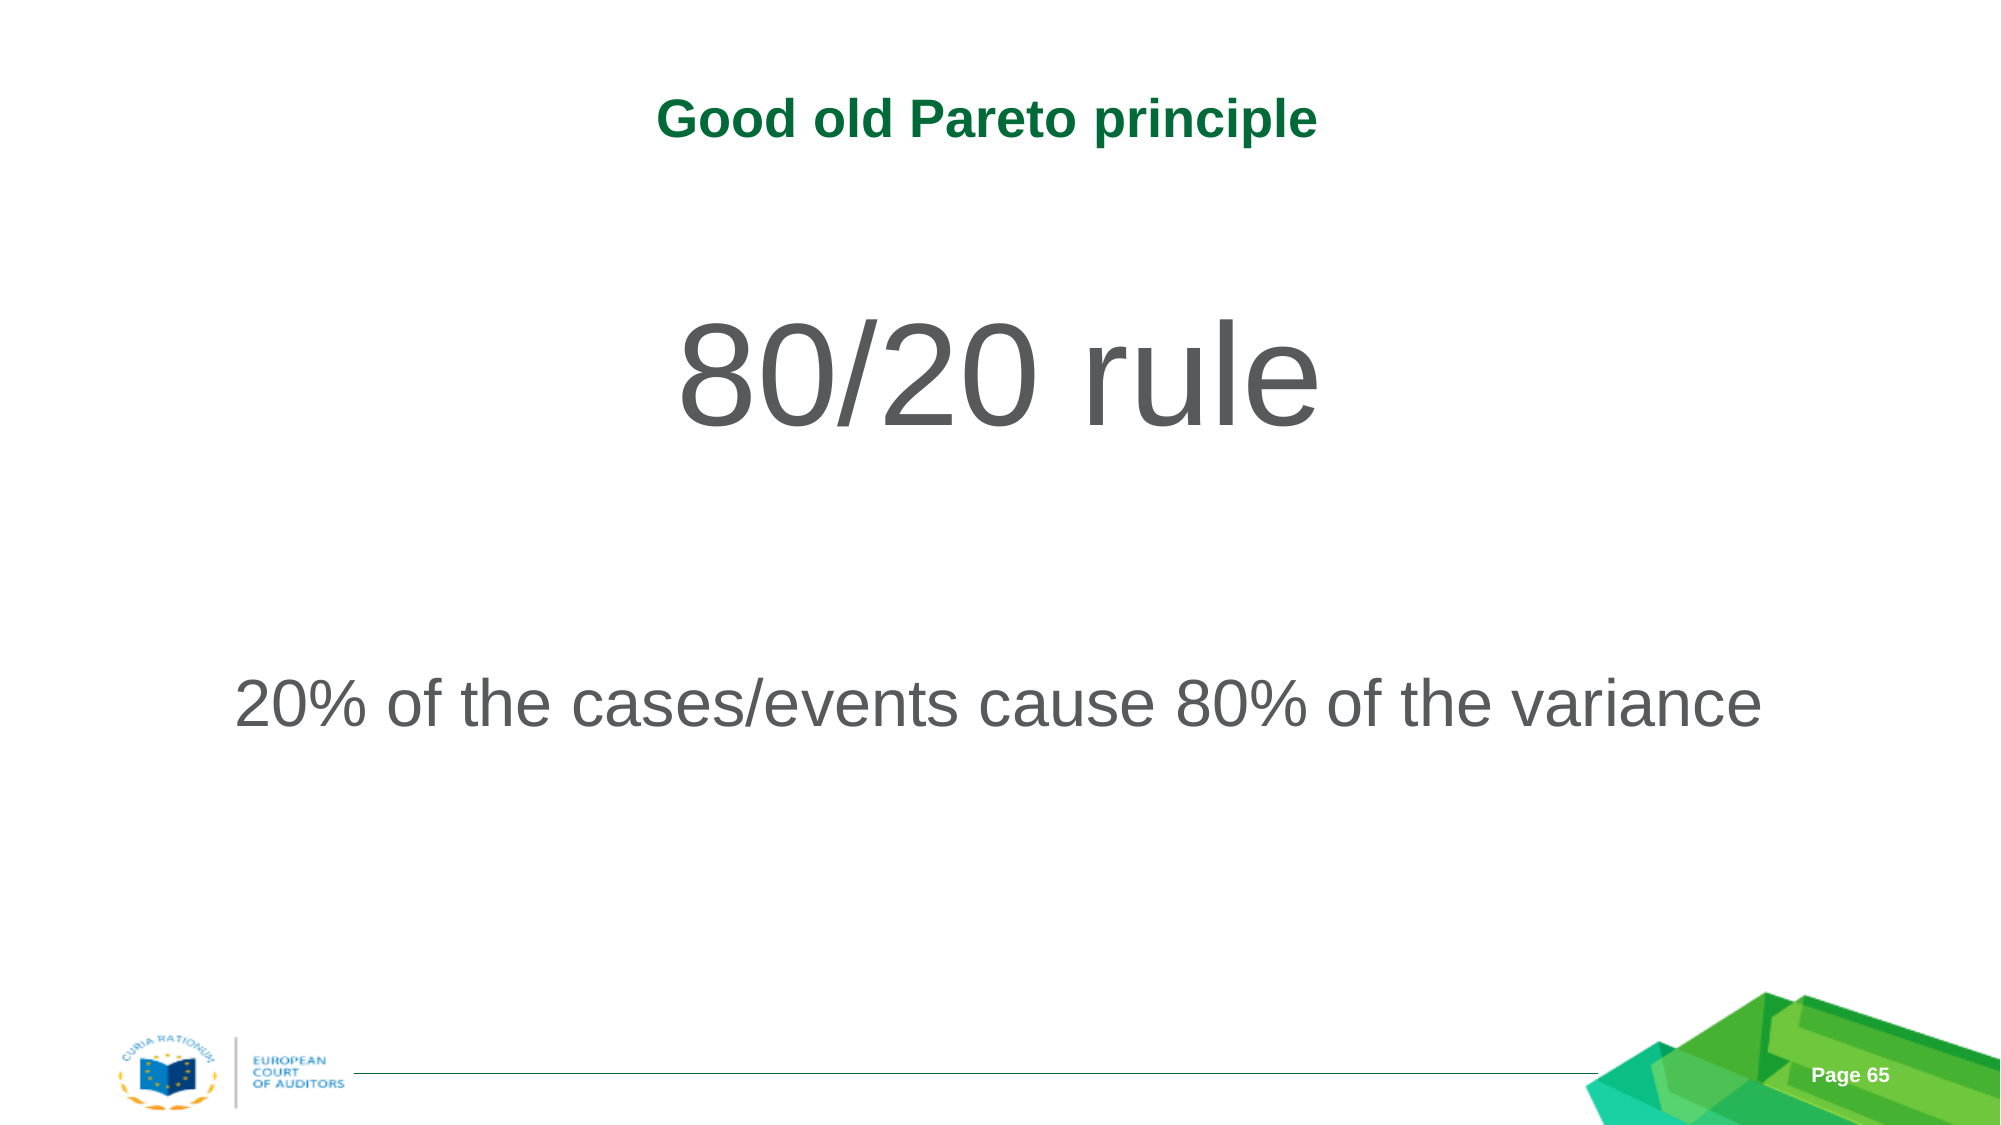

# Good old Pareto principle
80/20 rule

20% of the cases/events cause 80% of the variance
Page 65